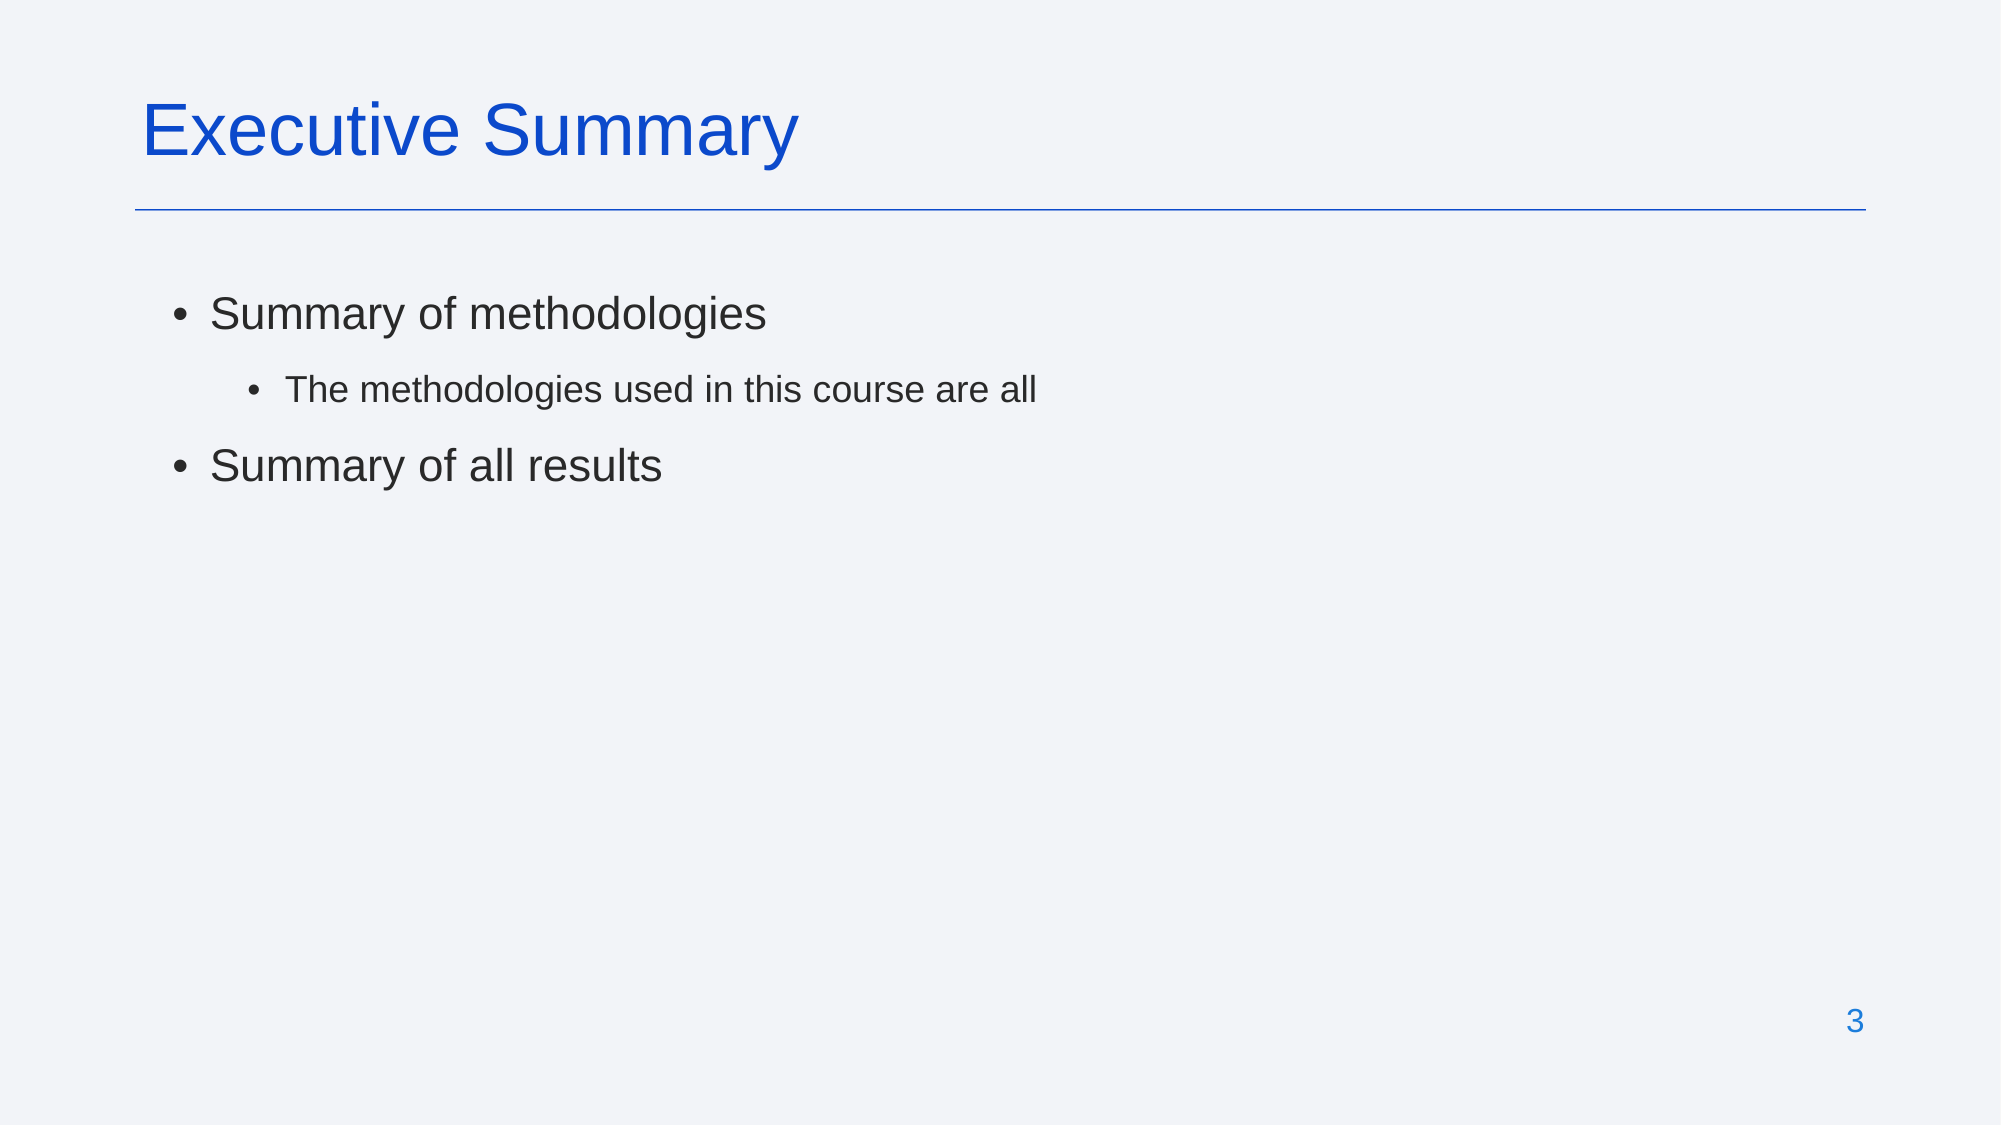

Executive Summary
Summary of methodologies
The methodologies used in this course are all
Summary of all results
3